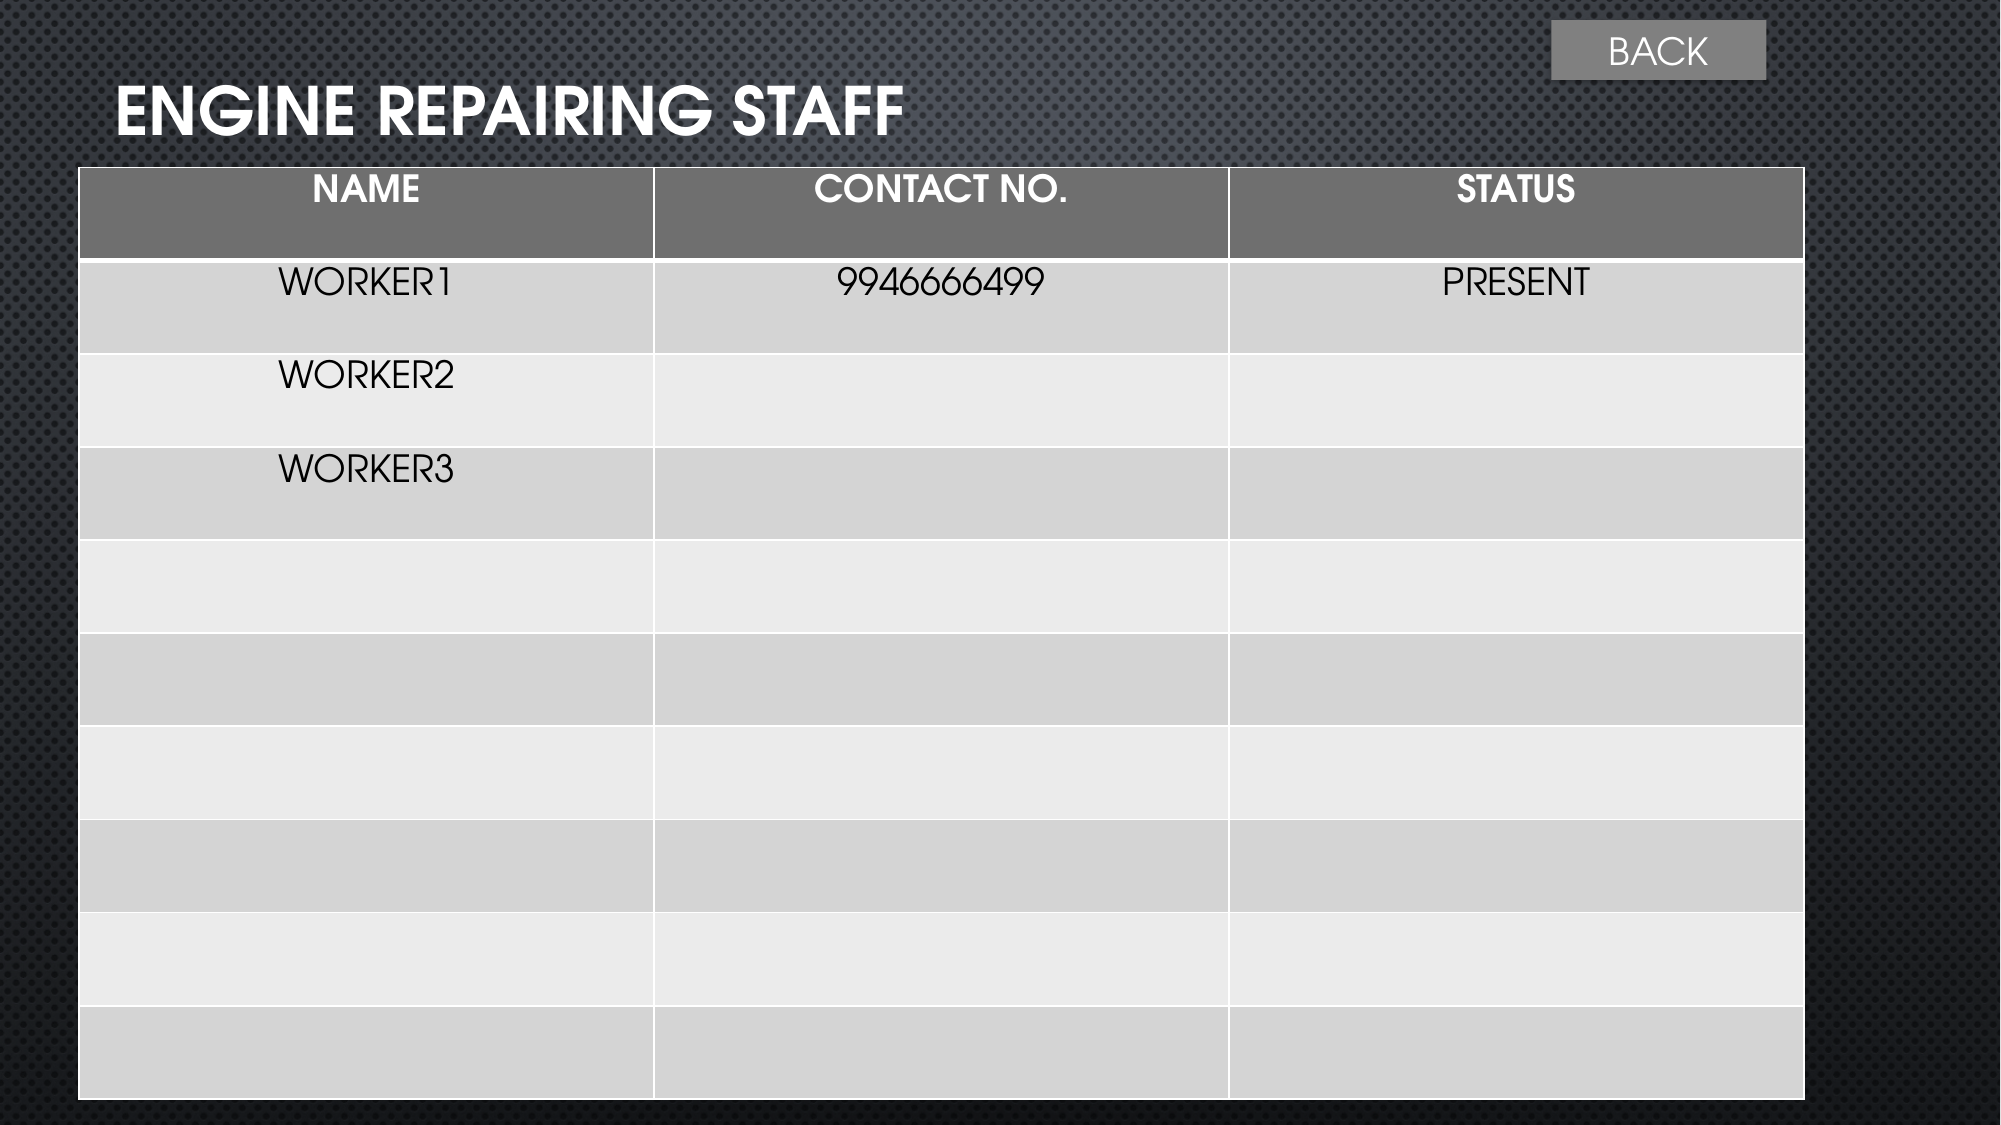

# ENGINE REPAIRING STAFF
BACK
| NAME | CONTACT NO. | STATUS |
| --- | --- | --- |
| WORKER1 | 9946666499 | PRESENT |
| WORKER2 |  |  |
| WORKER3 |  |  |
|  |  |  |
|  |  |  |
|  |  |  |
|  |  |  |
|  |  |  |
|  |  |  |